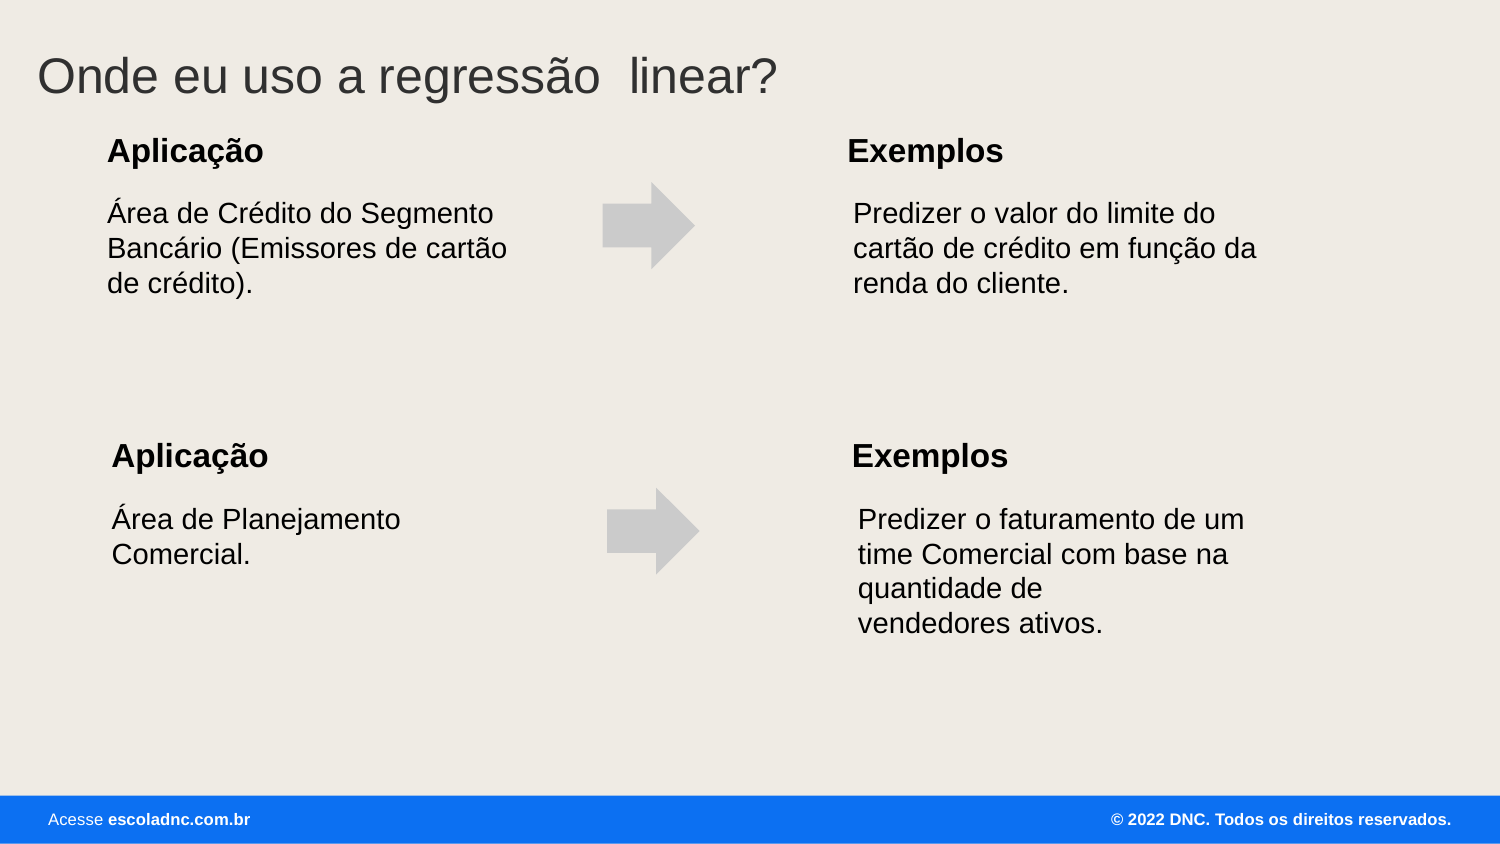

Onde eu uso a regressão  linear?
Aplicação
Exemplos

Área de Crédito do Segmento Bancário (Emissores de cartão de crédito).
Predizer o valor do limite do cartão de crédito em função da renda do cliente.
Aplicação
Exemplos

Área de Planejamento Comercial.
Predizer o faturamento de um time Comercial com base na quantidade de
vendedores ativos.